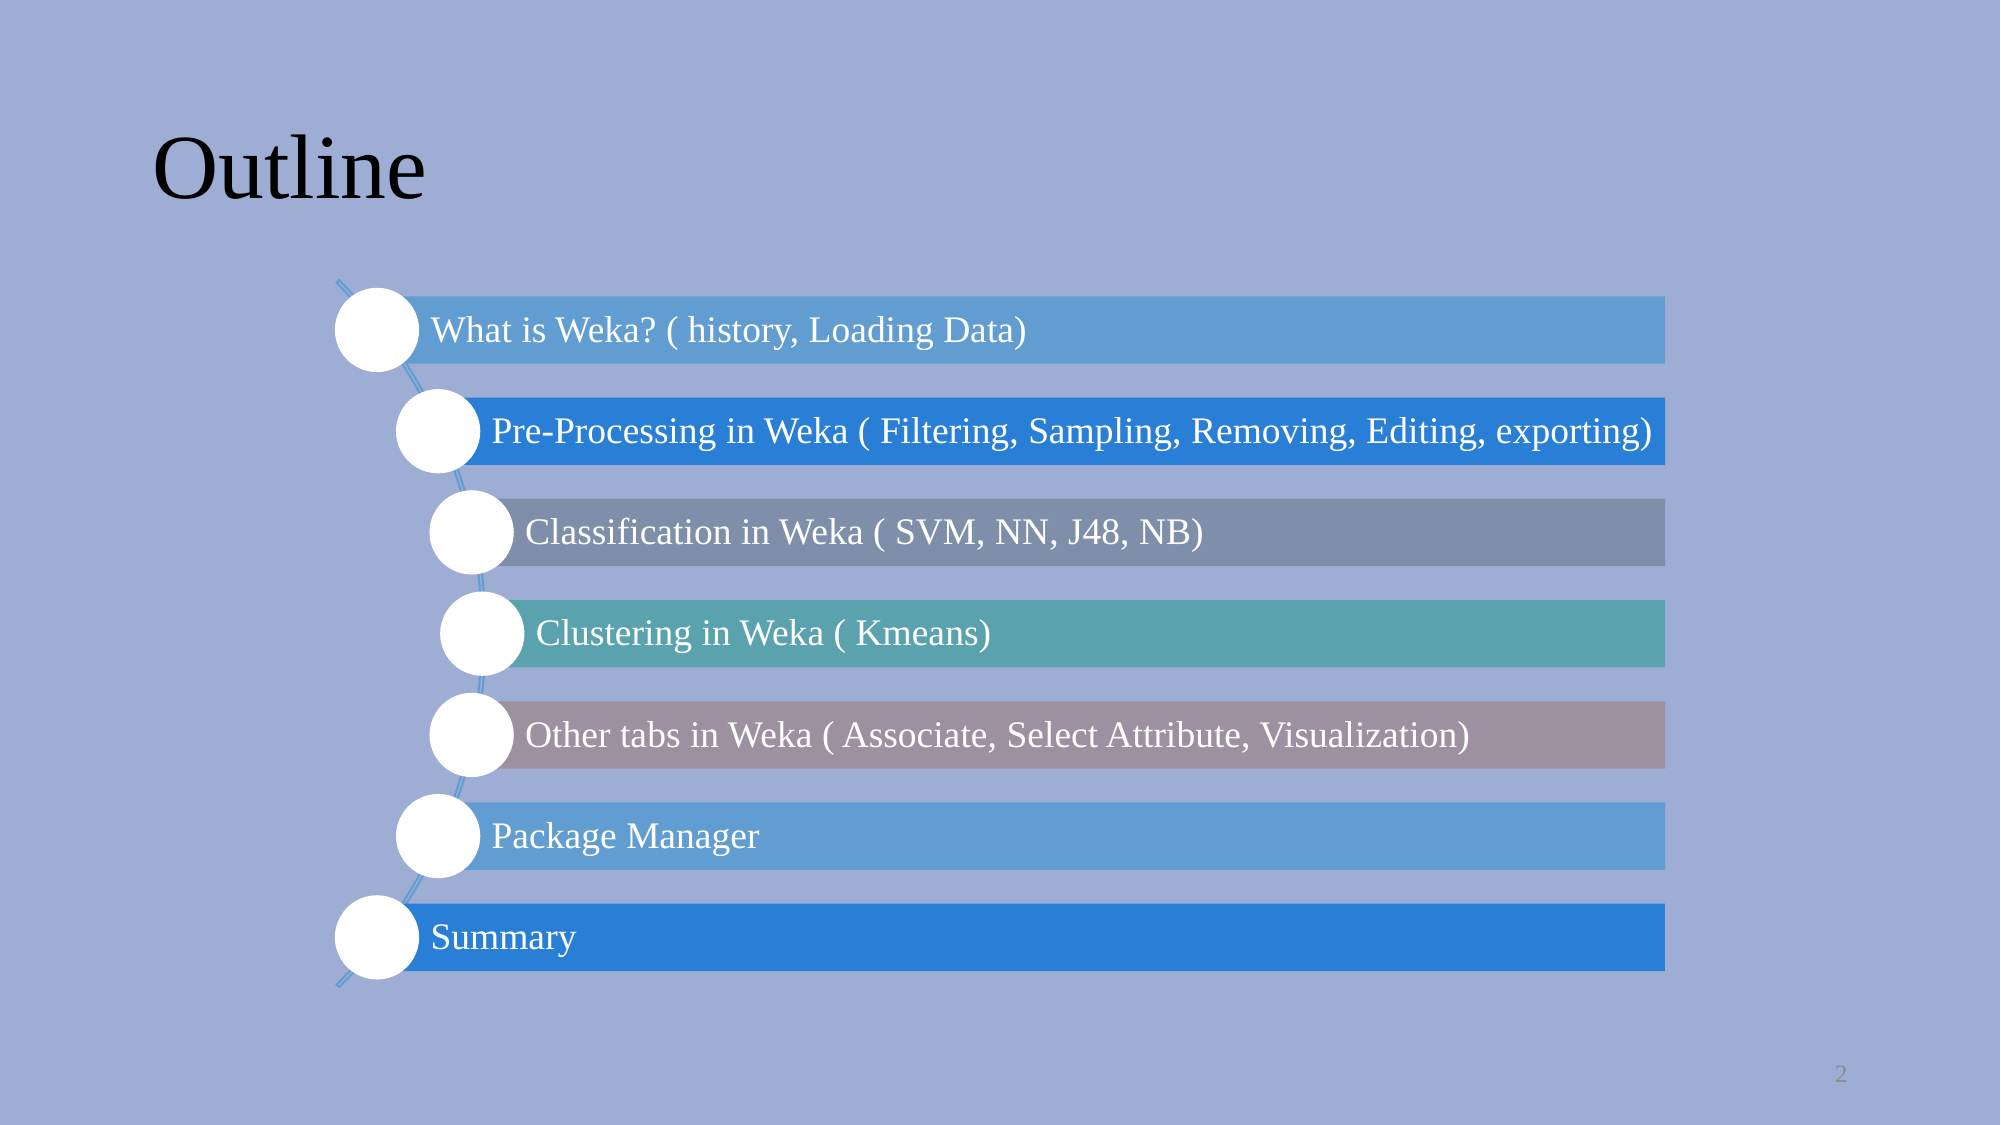

# Outline
What is Weka? ( history, Loading Data)
Pre-Processing in Weka ( Filtering, Sampling, Removing, Editing, exporting)
Classification in Weka ( SVM, NN, J48, NB)
Clustering in Weka ( Kmeans)
Other tabs in Weka ( Associate, Select Attribute, Visualization)
Package Manager
Summary
2